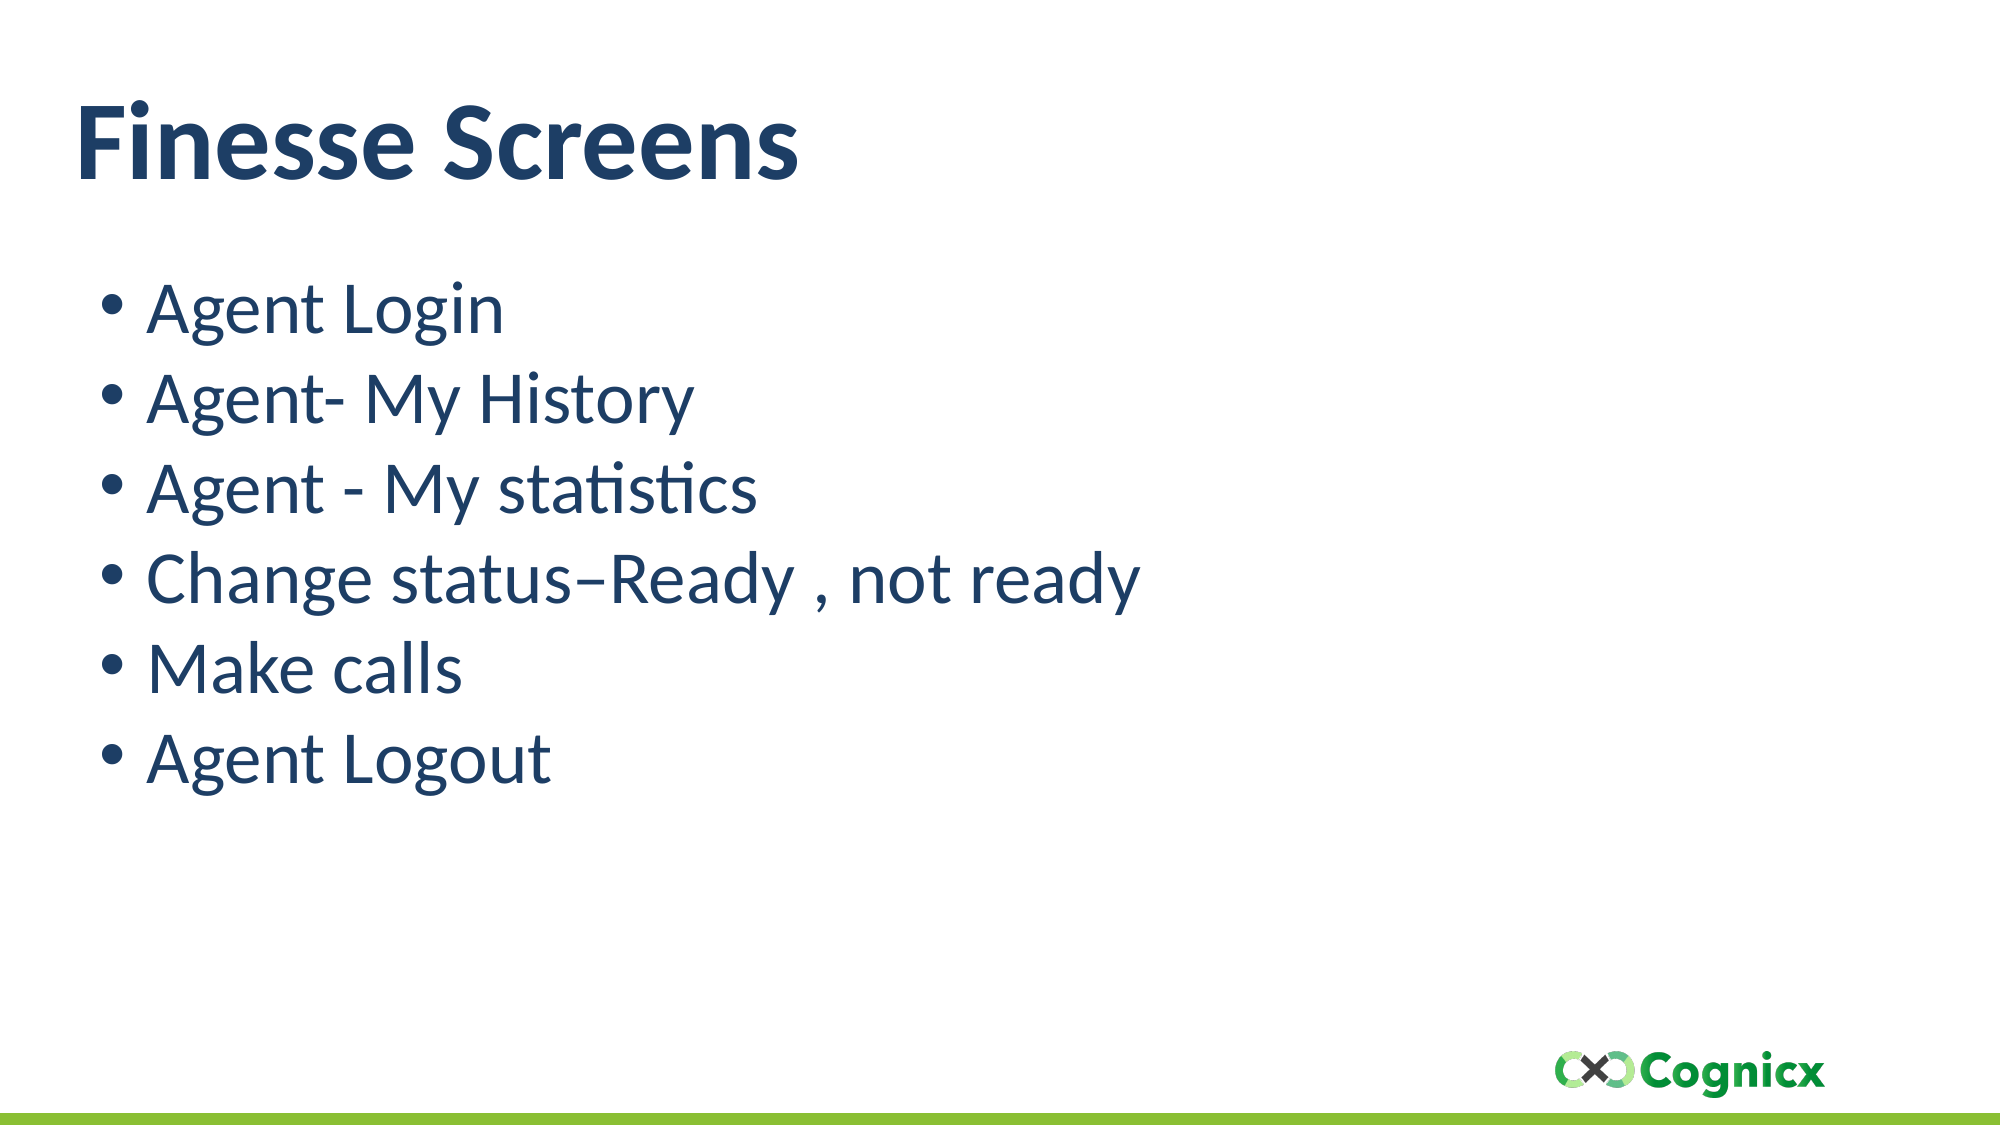

# Finesse Screens
Agent Login
Agent- My History
Agent - My statistics
Change status–Ready , not ready
Make calls
Agent Logout